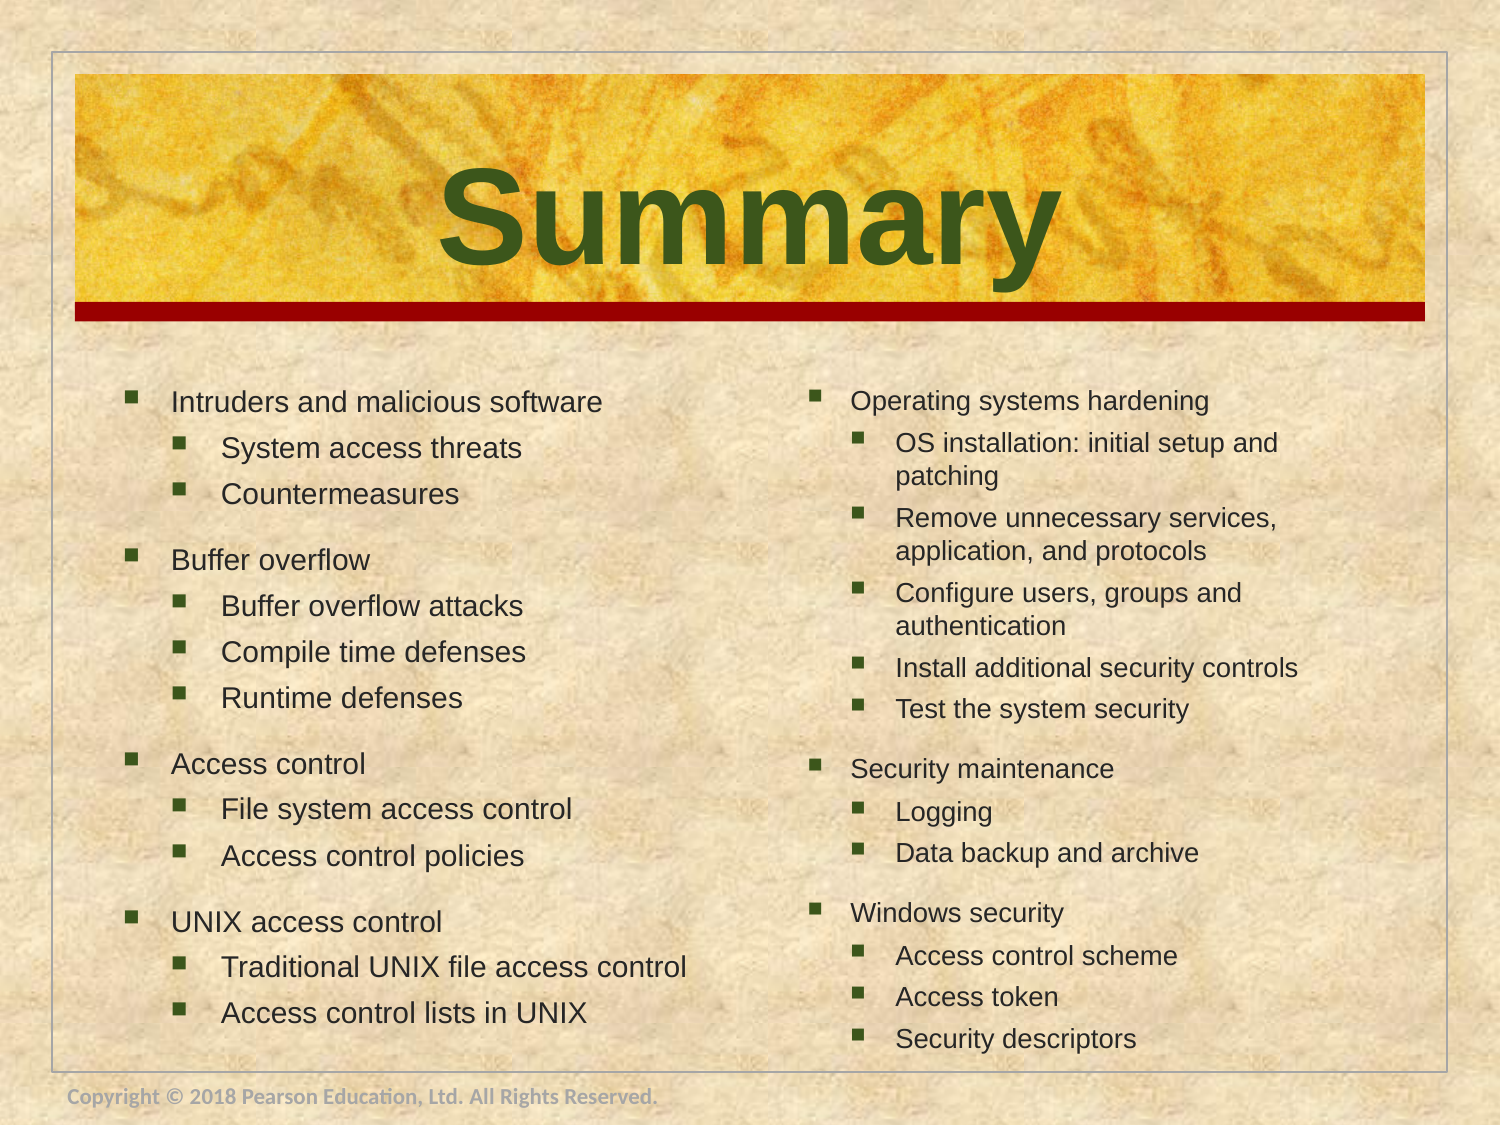

# Summary
Intruders and malicious software
System access threats
Countermeasures
Buffer overflow
Buffer overflow attacks
Compile time defenses
Runtime defenses
Access control
File system access control
Access control policies
UNIX access control
Traditional UNIX file access control
Access control lists in UNIX
Operating systems hardening
OS installation: initial setup and patching
Remove unnecessary services, application, and protocols
Configure users, groups and authentication
Install additional security controls
Test the system security
Security maintenance
Logging
Data backup and archive
Windows security
Access control scheme
Access token
Security descriptors
Copyright © 2018 Pearson Education, Ltd. All Rights Reserved.